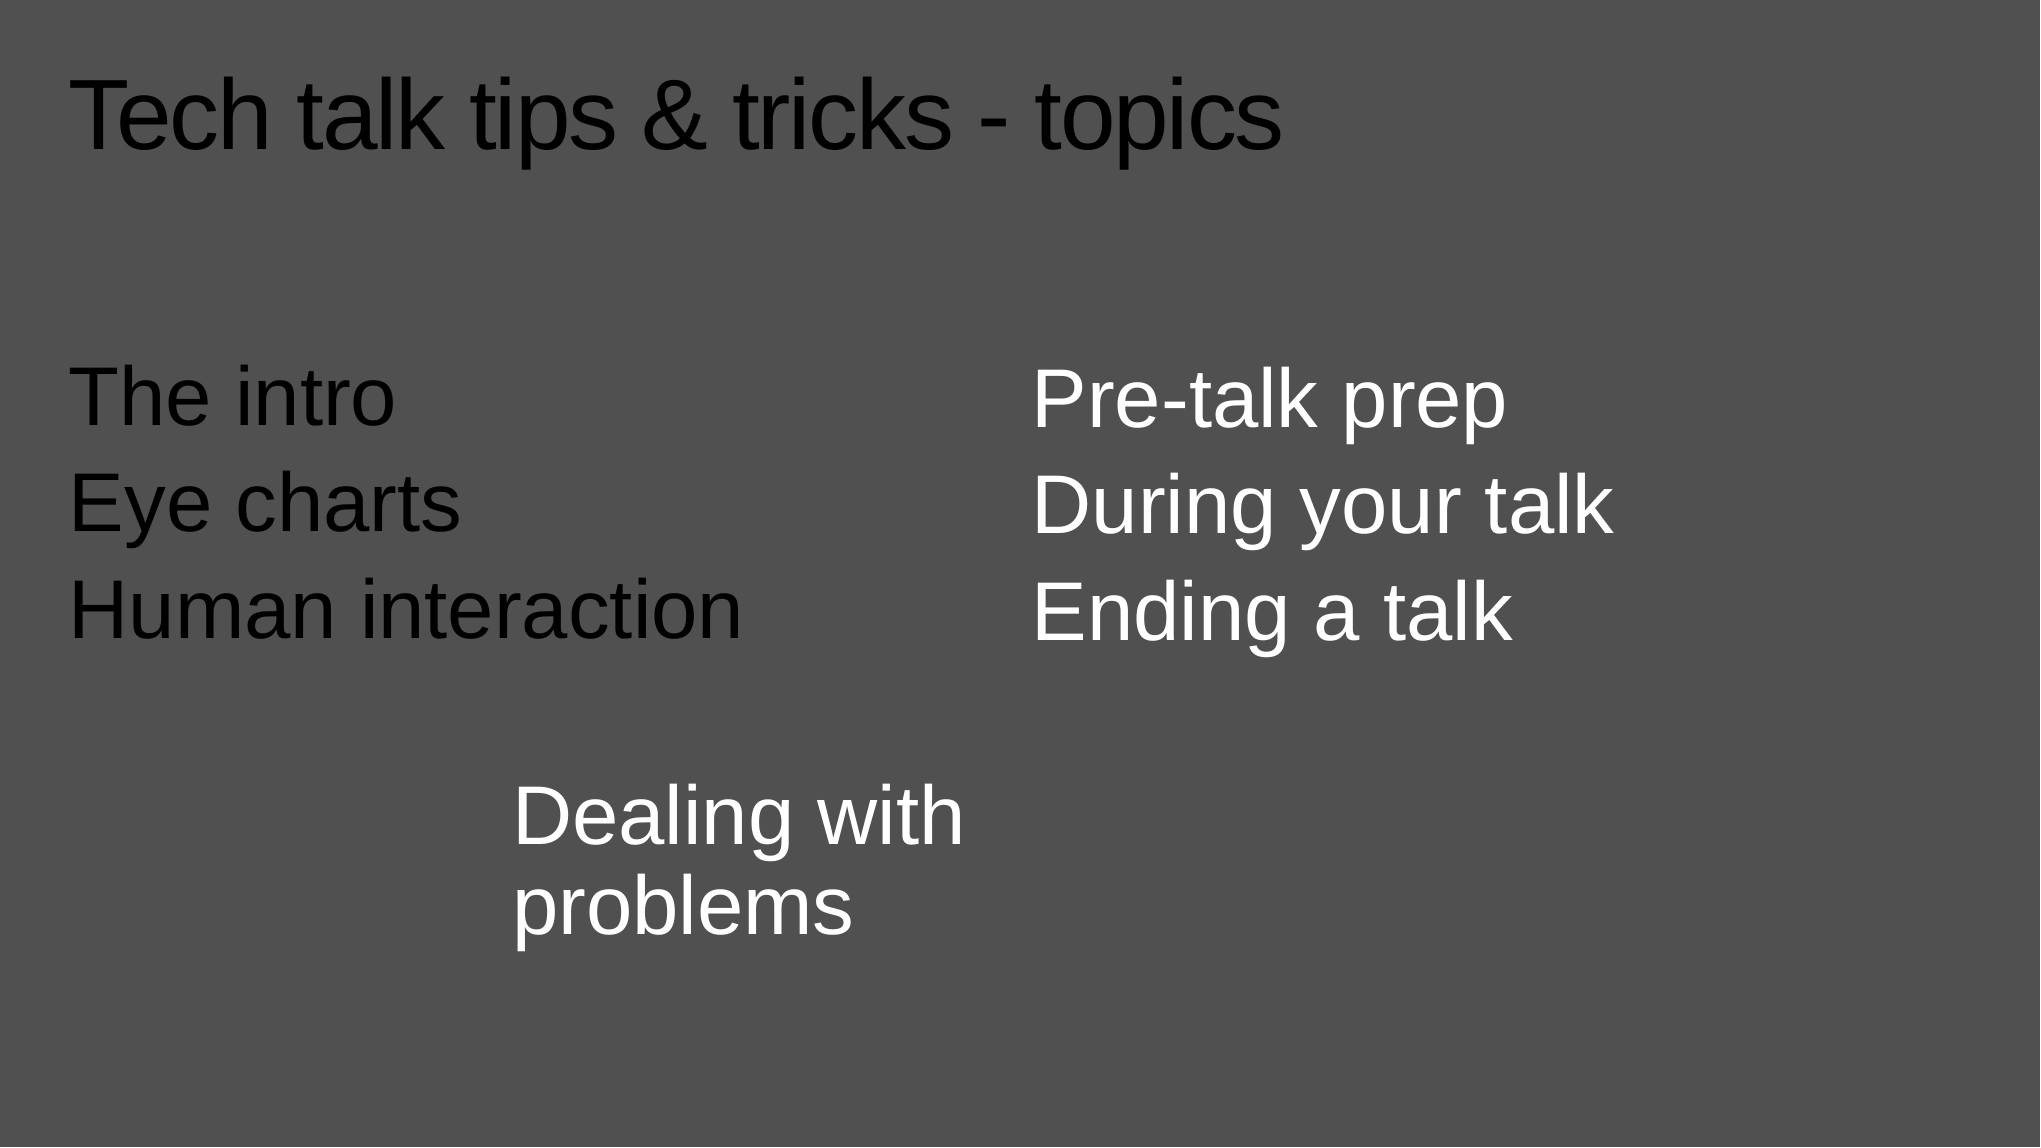

# Tech talk tips & tricks - topics

The intro
Eye charts
Human interaction

Pre-talk prep
During your talk
Ending a talk
Dealing with problems